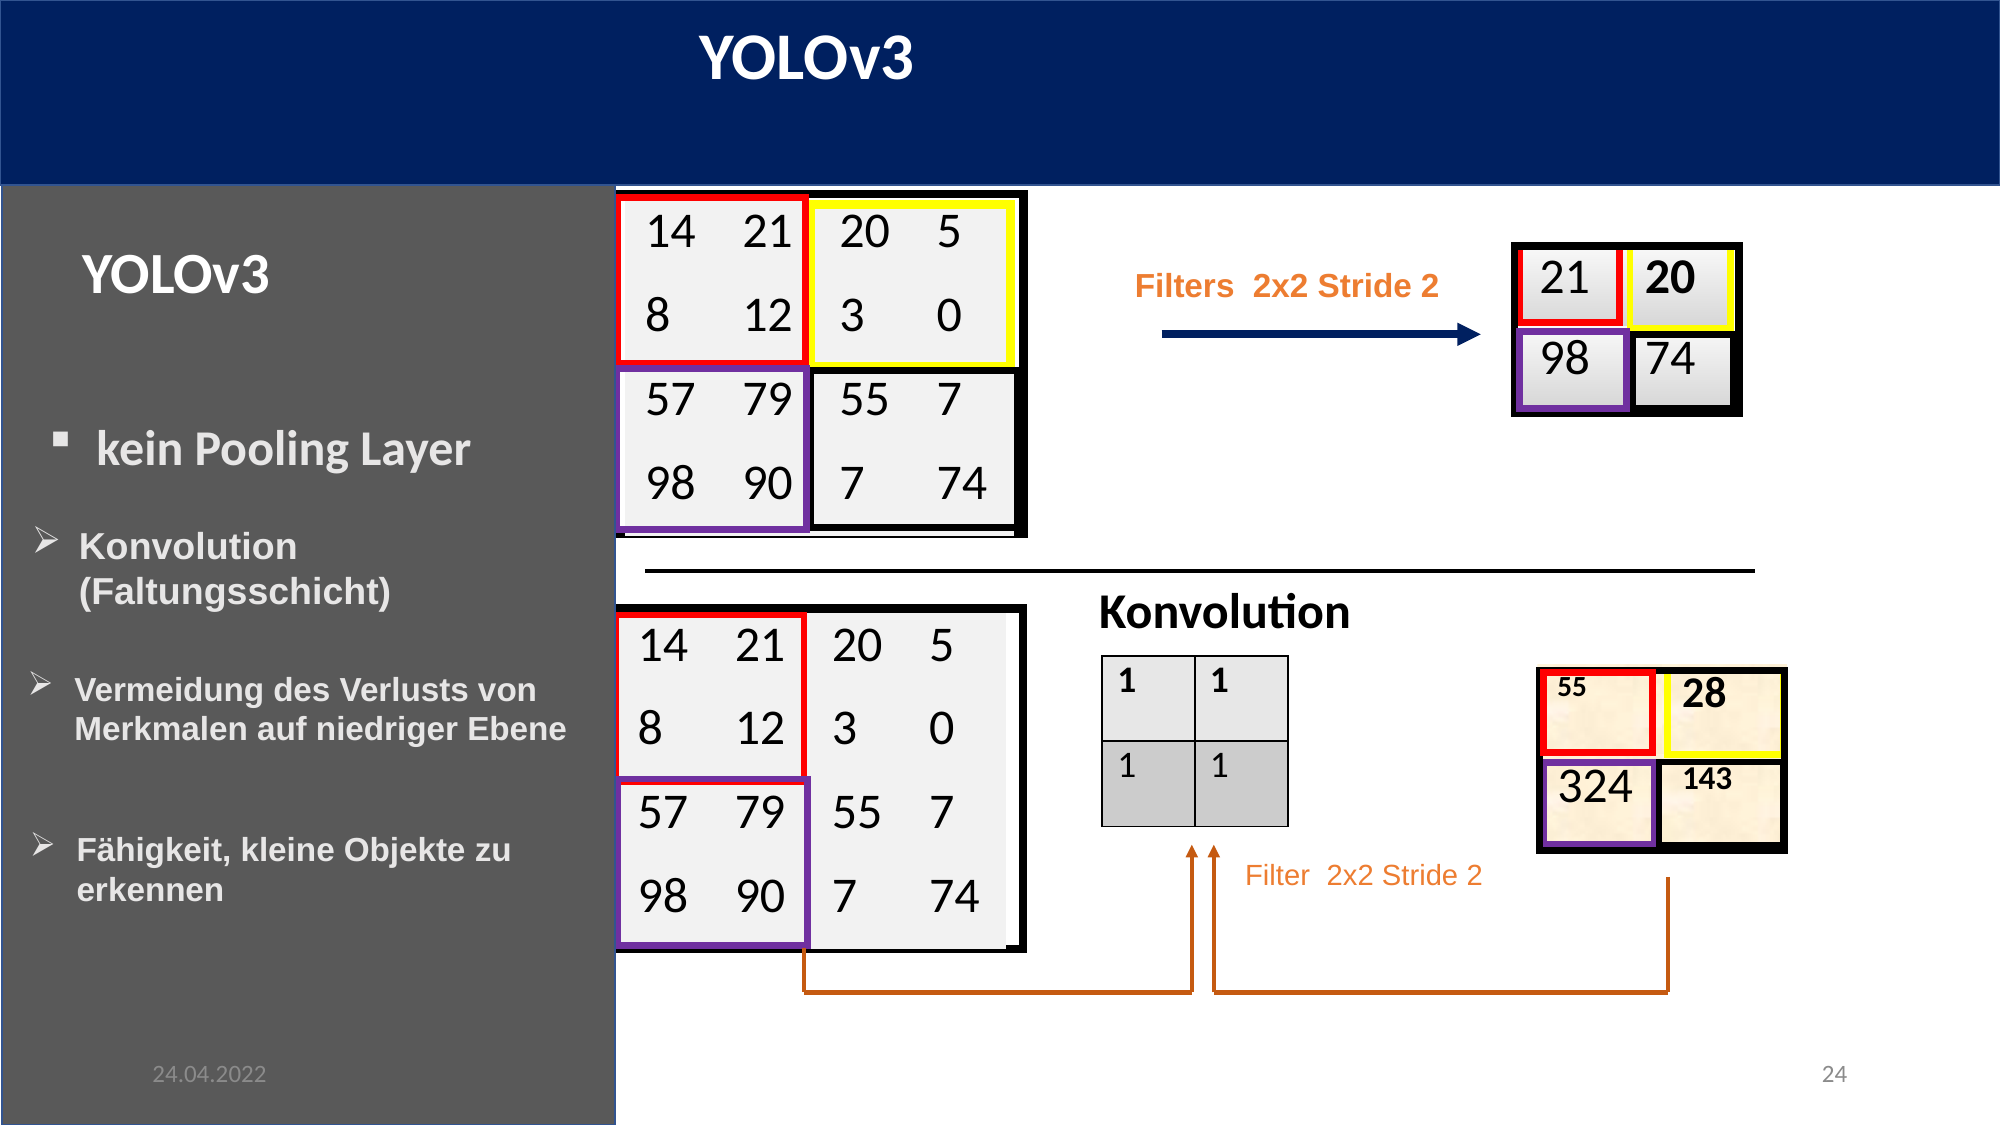

YOLOv3

| 14 | 21 | 20 | 5 |
| --- | --- | --- | --- |
| 8 | 12 | 3 | 0 |
| 57 | 79 | 55 | 7 |
| 98 | 90 | 7 | 74 |

YOLOv3

| 21 | 20 |
| --- | --- |
| 98 | 74 |

Filters  2x2 Stride 2

kein Pooling Layer
Konvolution (Faltungsschicht)
Konvolution

| 14 | 21 | 20 | 5 |
| --- | --- | --- | --- |
| 8 | 12 | 3 | 0 |
| 57 | 79 | 55 | 7 |
| 98 | 90 | 7 | 74 |

| 1 | 1 |
| --- | --- |
| 1 | 1 |
Vermeidung des Verlusts von Merkmalen auf niedriger Ebene
| 55 | 28 |
| --- | --- |
| 324 | 143 |

Fähigkeit, kleine Objekte zu erkennen
Filter  2x2 Stride 2
24.04.2022
24